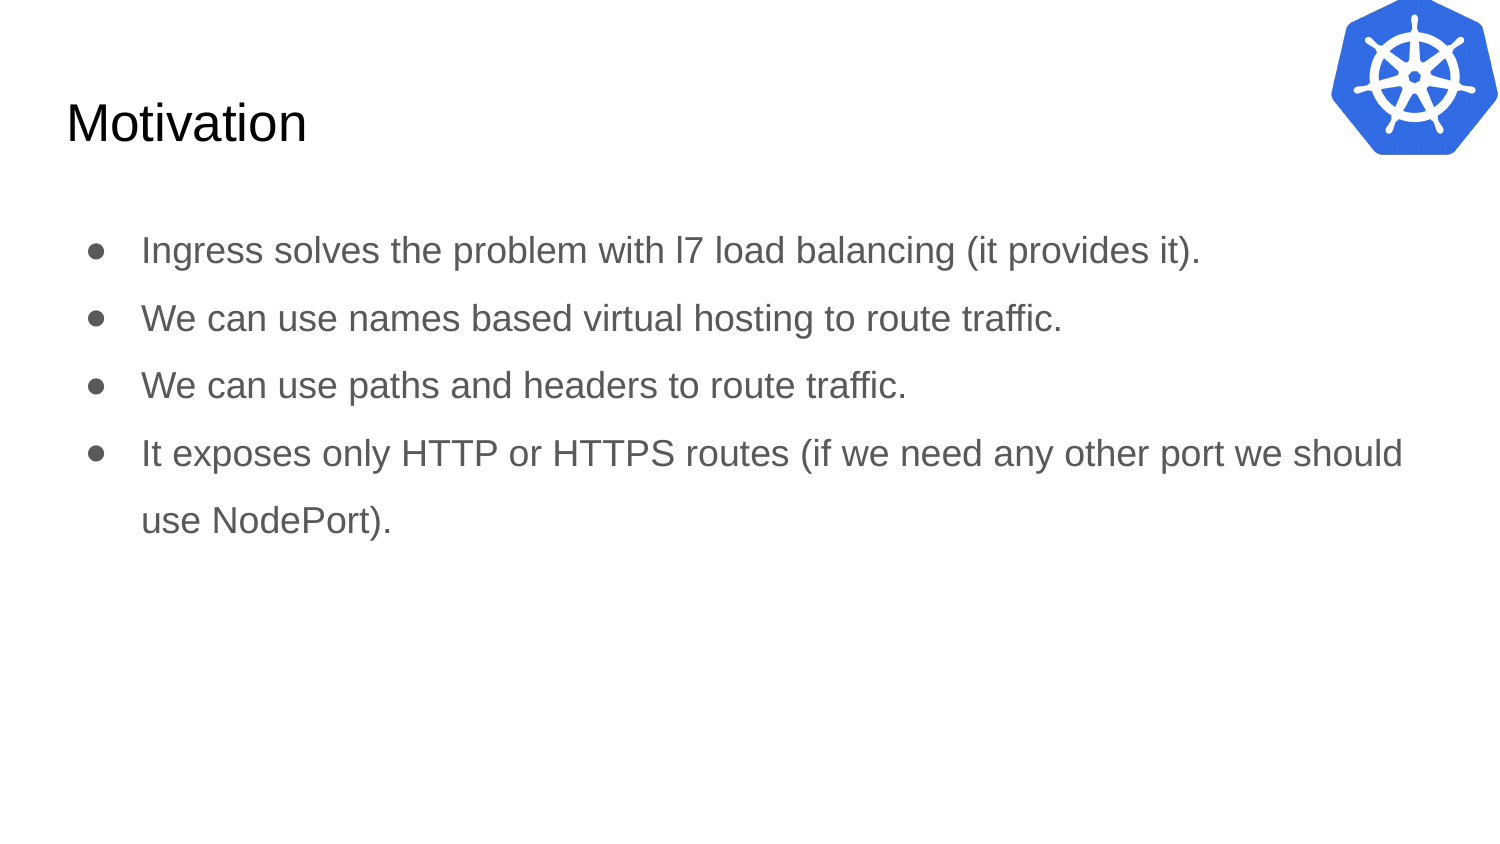

# Motivation
Ingress solves the problem with l7 load balancing (it provides it).
We can use names based virtual hosting to route traffic.
We can use paths and headers to route traffic.
It exposes only HTTP or HTTPS routes (if we need any other port we should use NodePort).